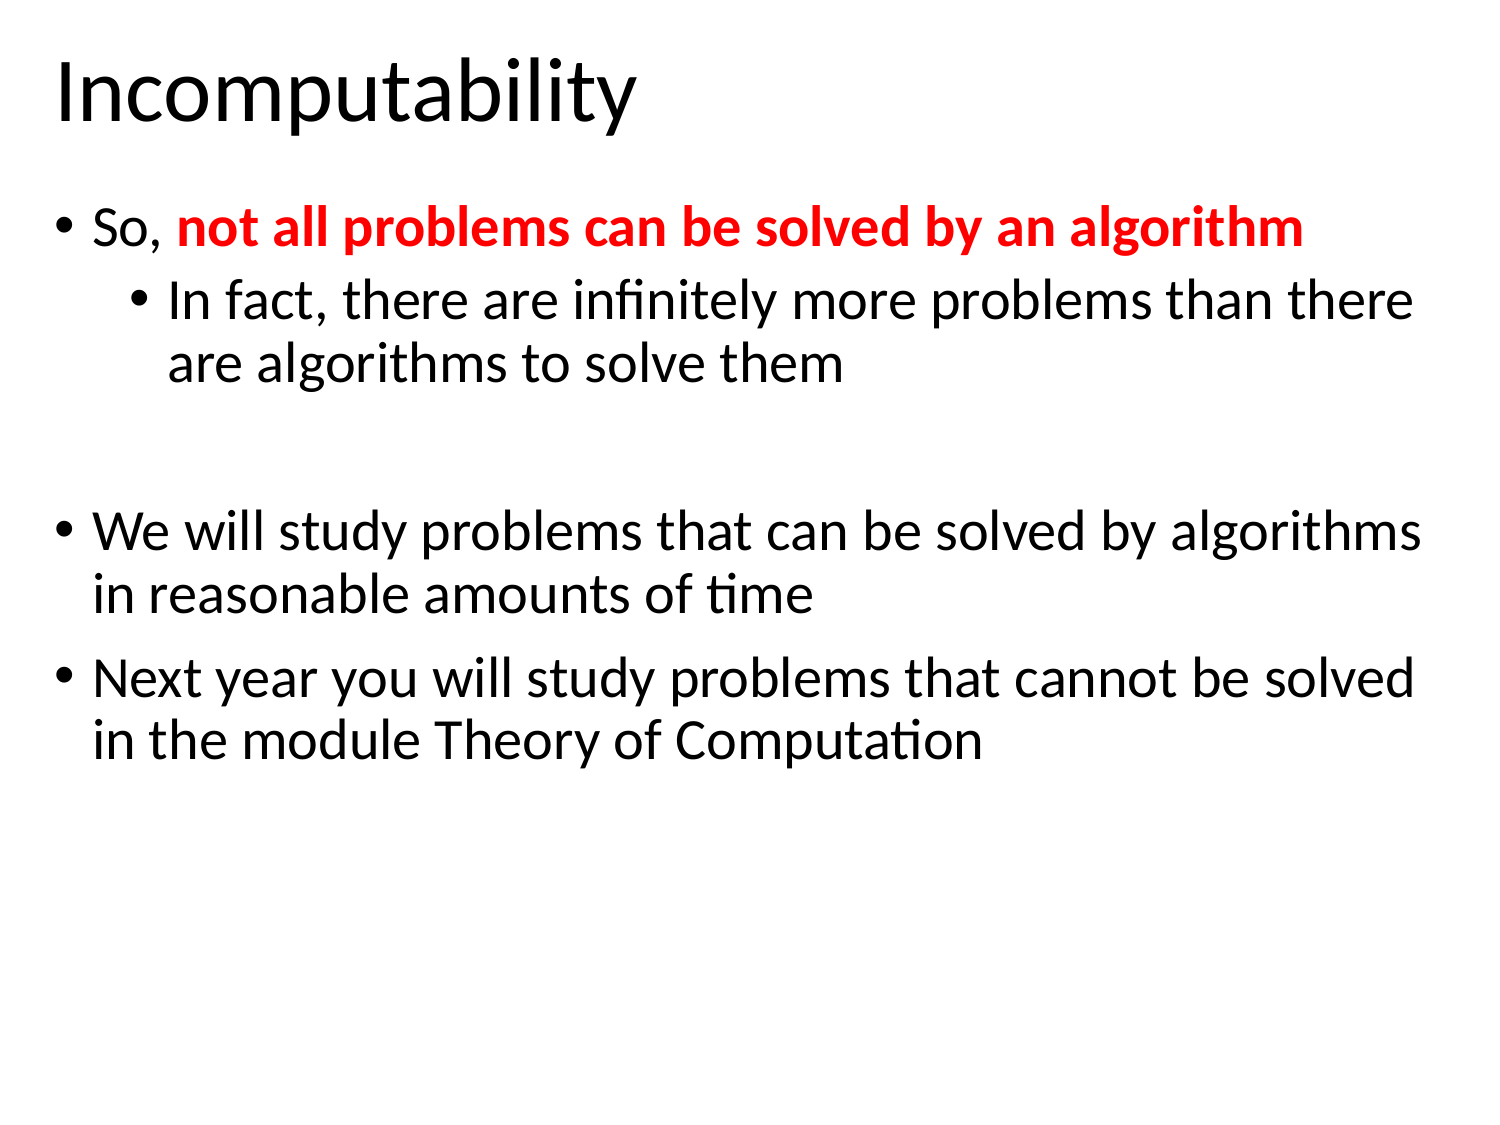

# Incomputability
So, not all problems can be solved by an algorithm
In fact, there are infinitely more problems than there are algorithms to solve them

We will study problems that can be solved by algorithms in reasonable amounts of time
Next year you will study problems that cannot be solved in the module Theory of Computation